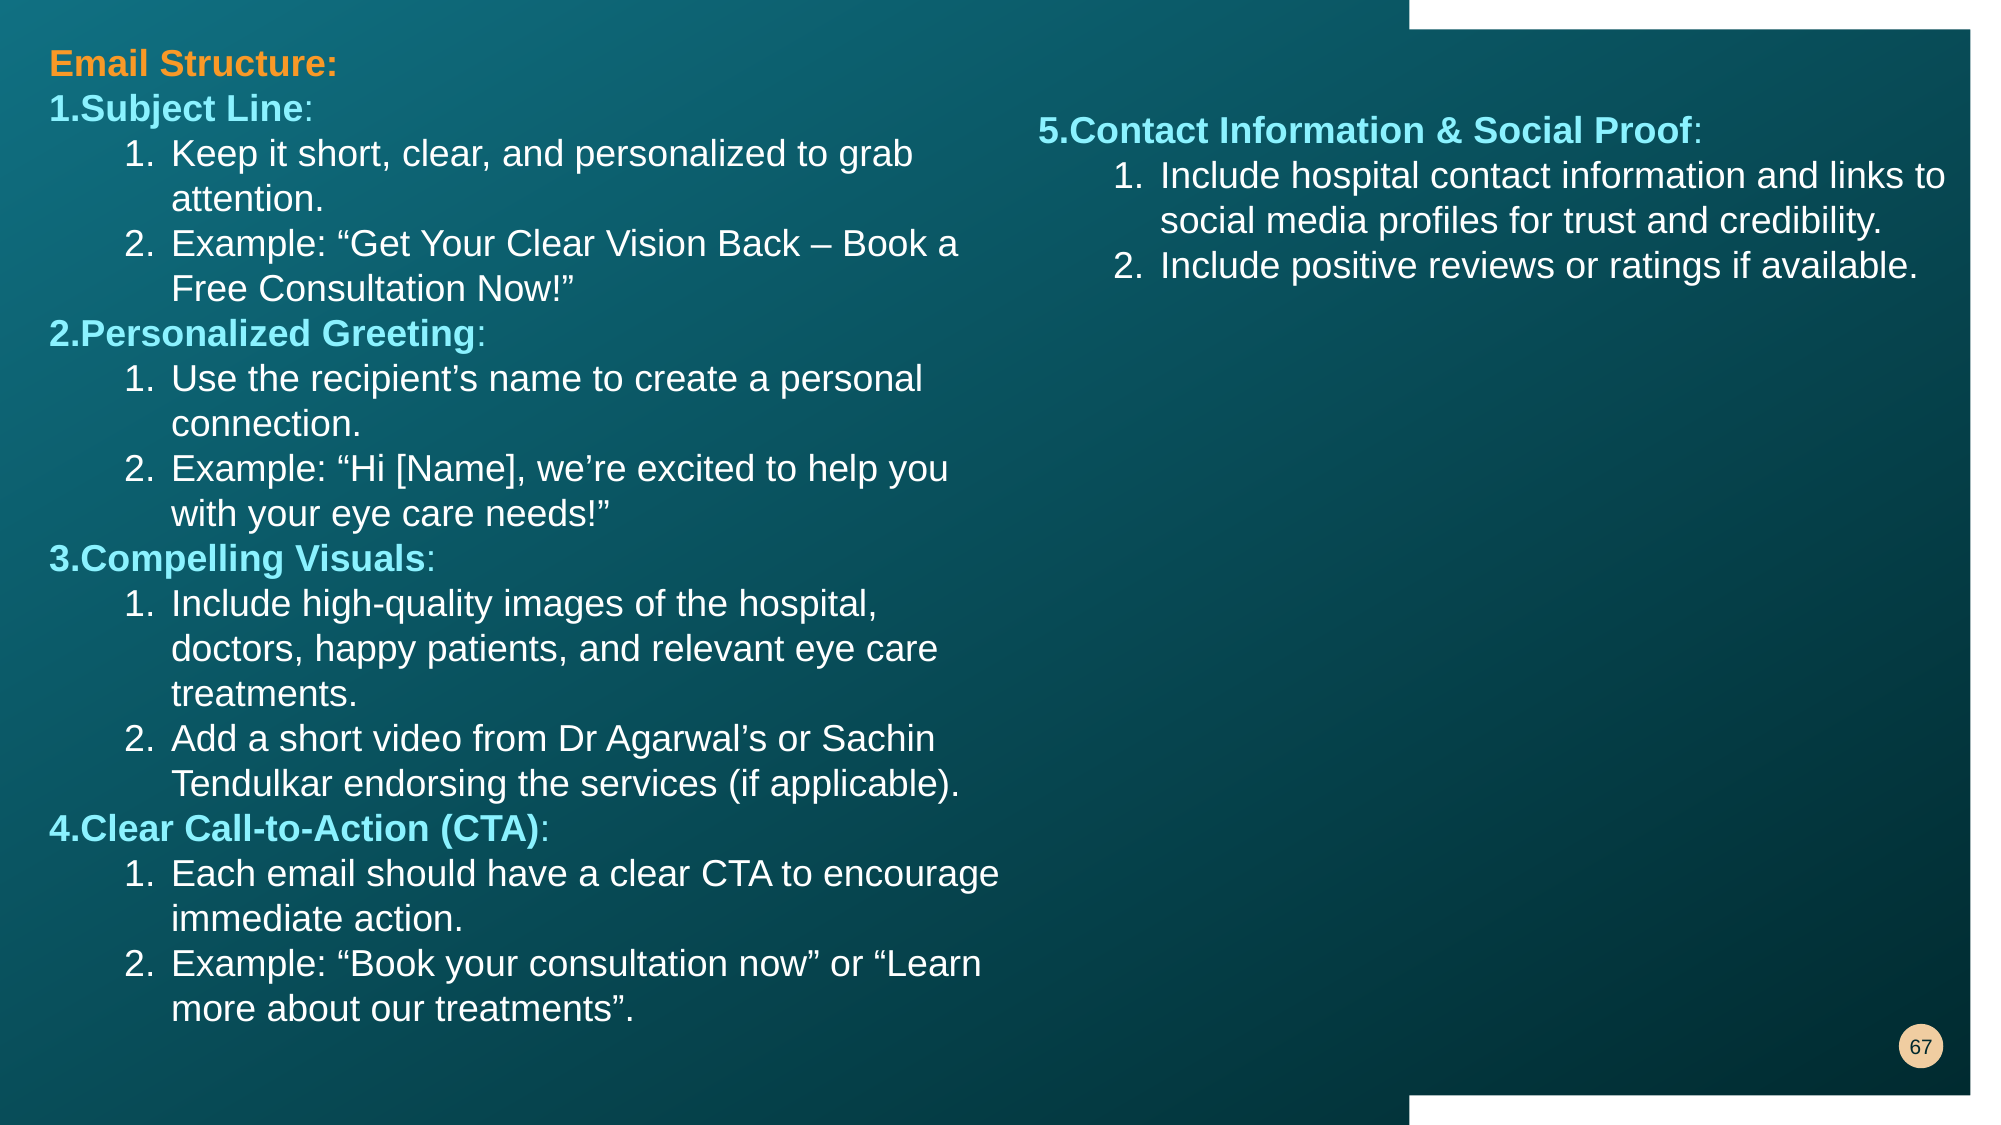

Email Structure:
Subject Line:
Keep it short, clear, and personalized to grab attention.
Example: “Get Your Clear Vision Back – Book a Free Consultation Now!”
Personalized Greeting:
Use the recipient’s name to create a personal connection.
Example: “Hi [Name], we’re excited to help you with your eye care needs!”
Compelling Visuals:
Include high-quality images of the hospital, doctors, happy patients, and relevant eye care treatments.
Add a short video from Dr Agarwal’s or Sachin Tendulkar endorsing the services (if applicable).
Clear Call-to-Action (CTA):
Each email should have a clear CTA to encourage immediate action.
Example: “Book your consultation now” or “Learn more about our treatments”.
5.Contact Information & Social Proof:
Include hospital contact information and links to social media profiles for trust and credibility.
Include positive reviews or ratings if available.
67